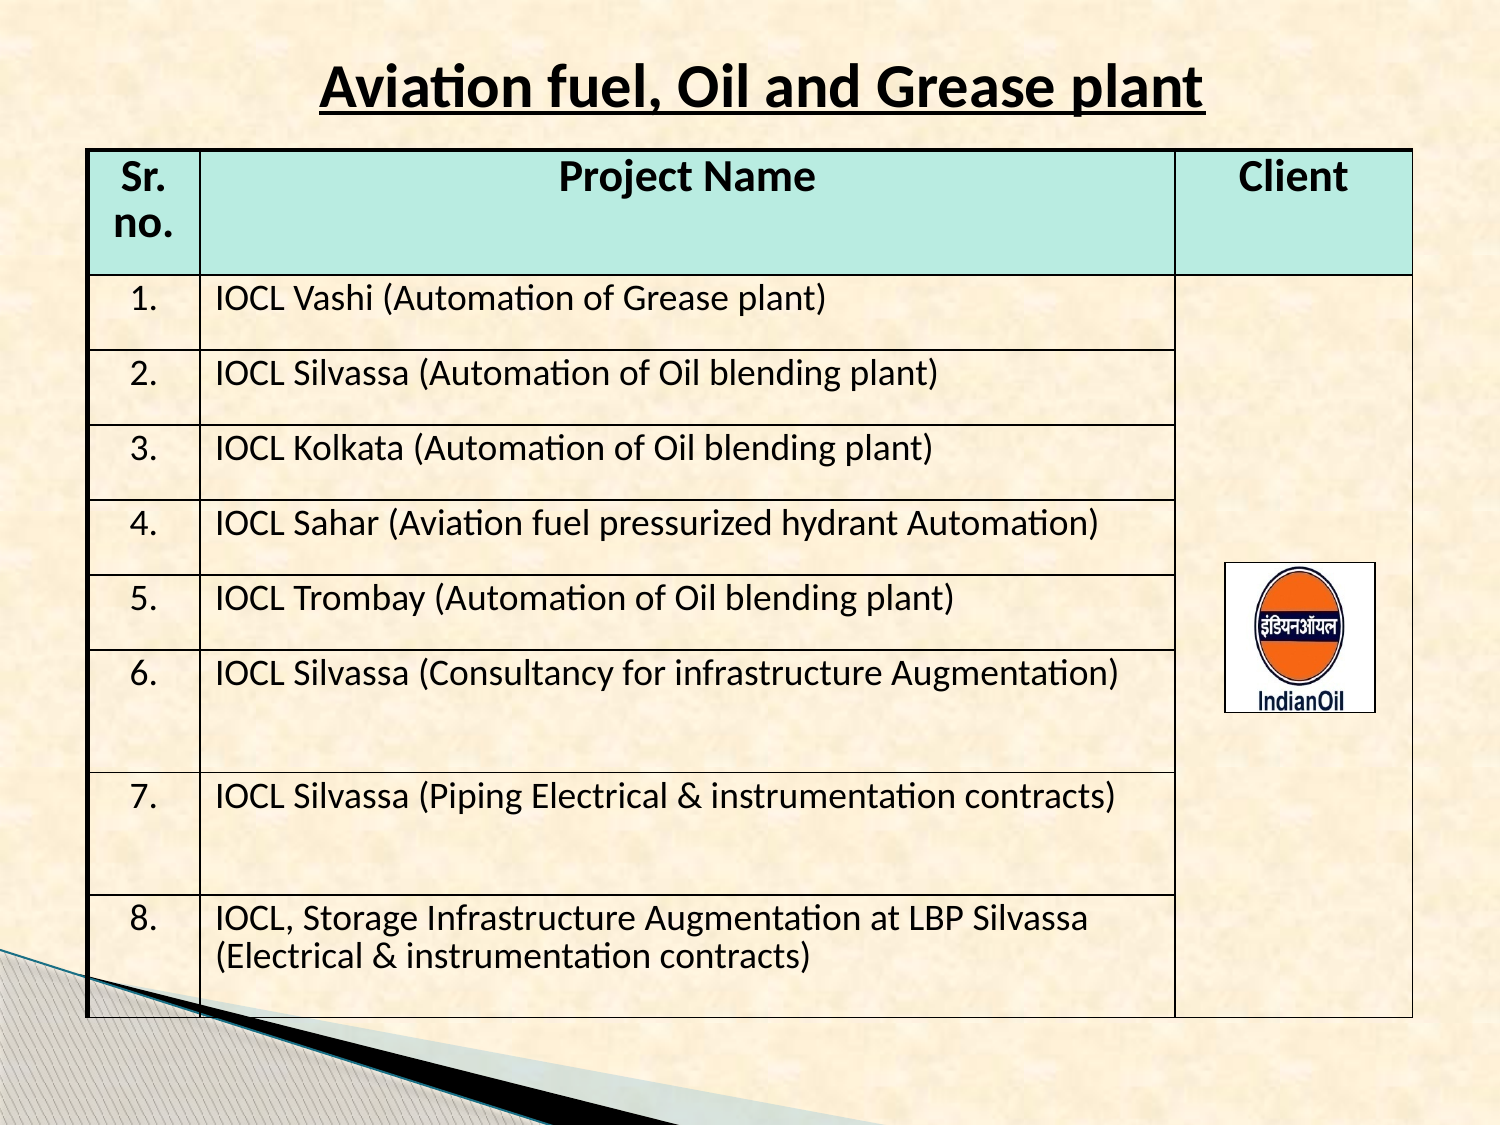

Aviation fuel, Oil and Grease plant
| Sr. no. | Project Name | Client |
| --- | --- | --- |
| 1. | IOCL Vashi (Automation of Grease plant) |  |
| 2. | IOCL Silvassa (Automation of Oil blending plant) |  |
| 3. | IOCL Kolkata (Automation of Oil blending plant) |  |
| 4. | IOCL Sahar (Aviation fuel pressurized hydrant Automation) |  |
| 5. | IOCL Trombay (Automation of Oil blending plant) |  |
| 6. | IOCL Silvassa (Consultancy for infrastructure Augmentation) |  |
| 7. | IOCL Silvassa (Piping Electrical & instrumentation contracts) |  |
| 8. | IOCL, Storage Infrastructure Augmentation at LBP Silvassa (Electrical & instrumentation contracts) |  |